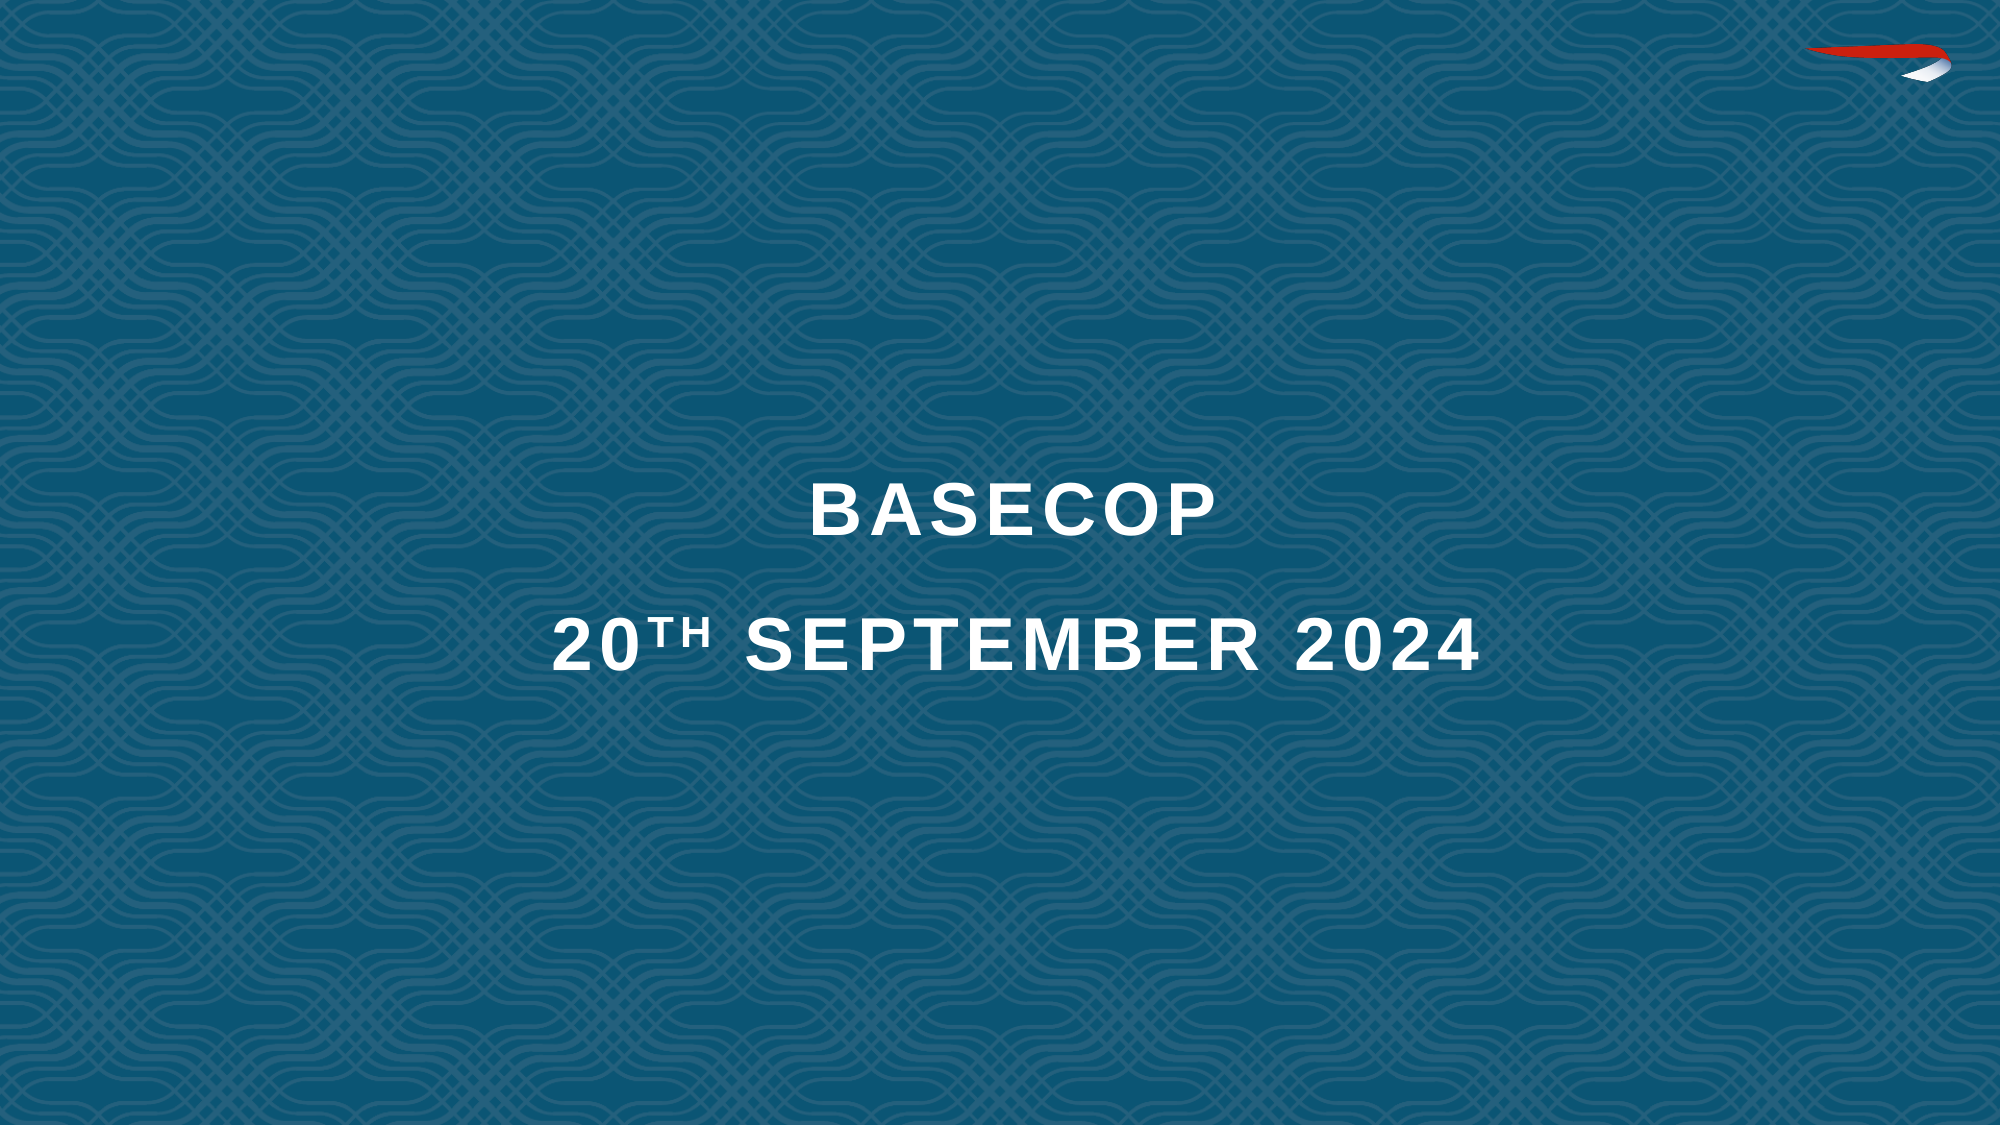

British Airways Colour Palette

Use the eyedrop tool to sample the correct colours from the British Airways colour palette on the right of every slide.

The eyedrop tool can be found when you click ‘More Colours’ when looking at your usual colour options.
# BASECOP 20th September 2024